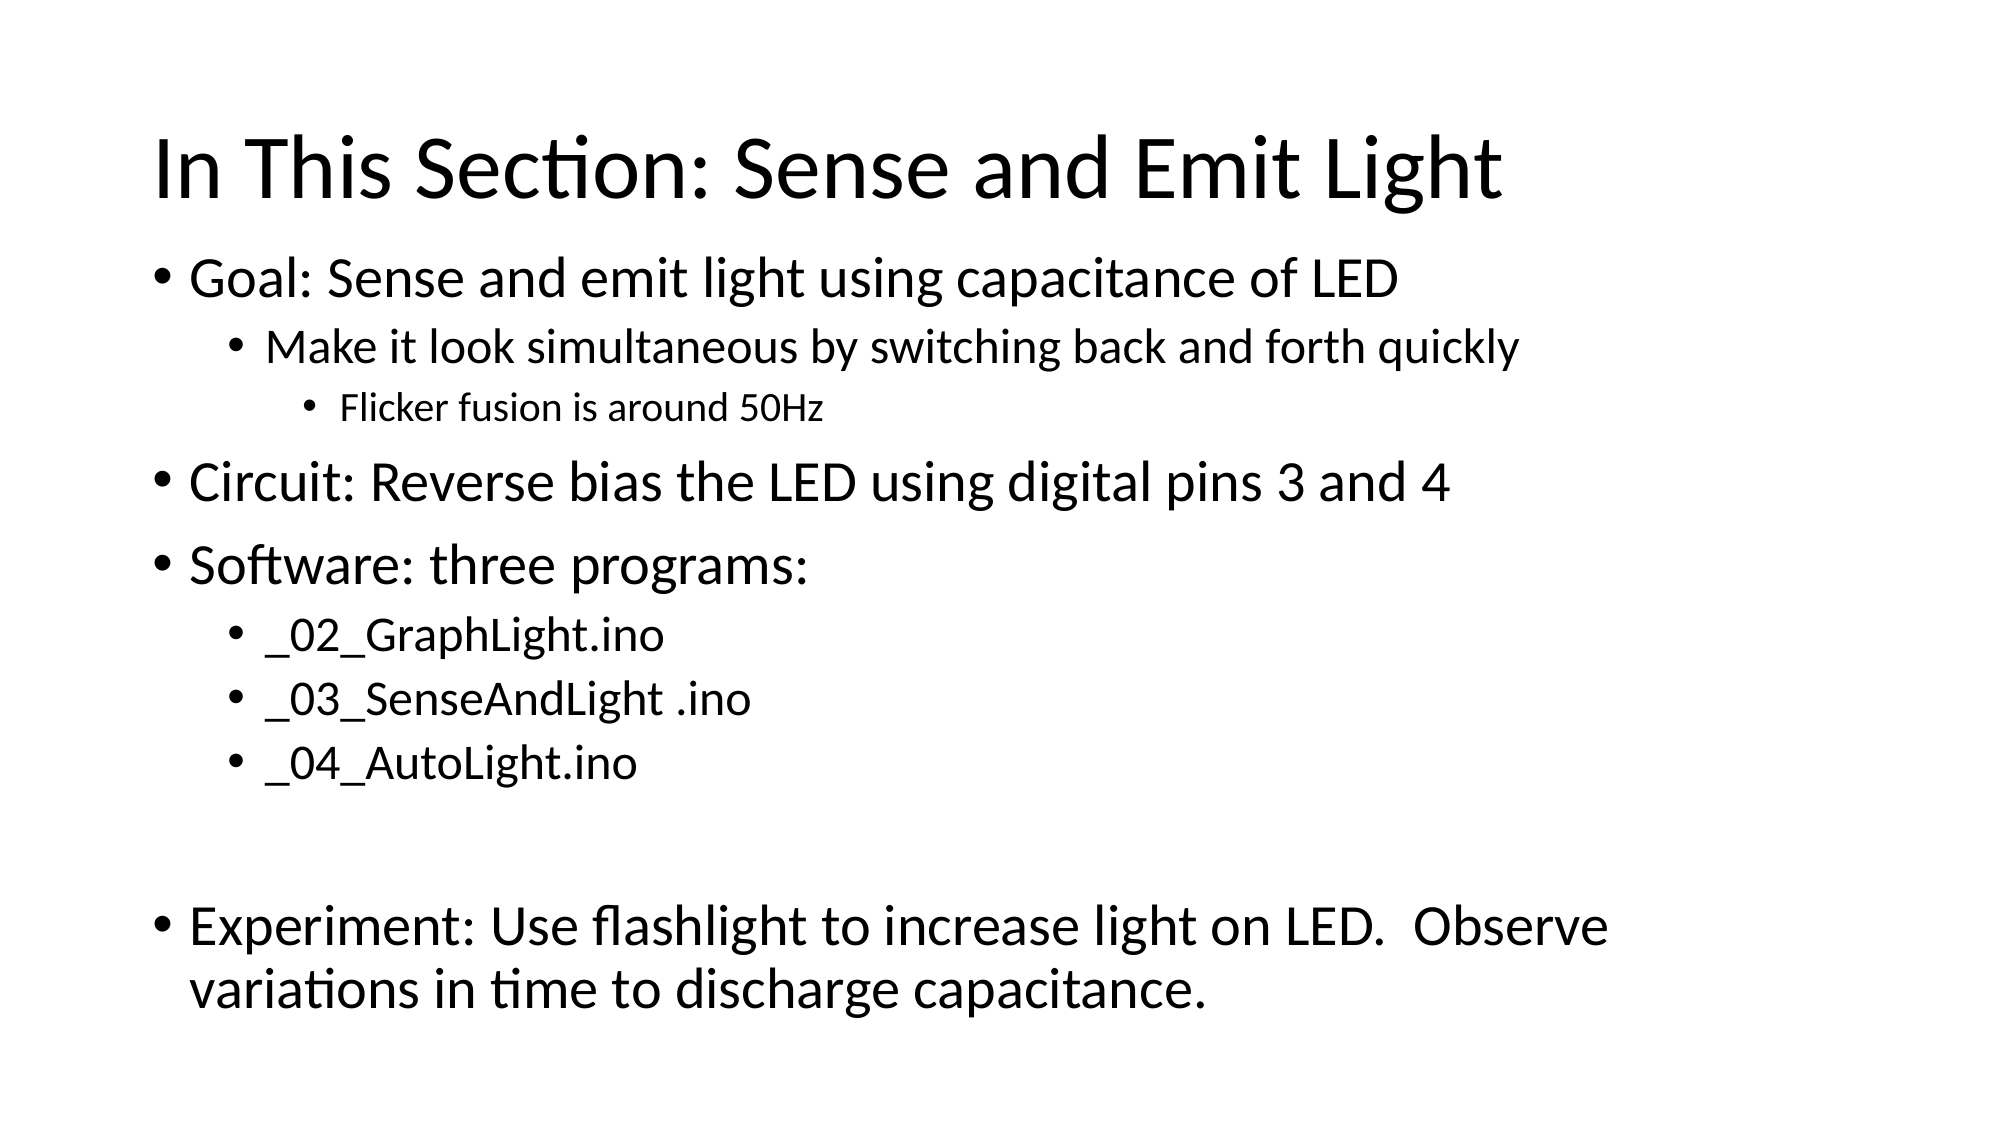

# In This Section: Sense and Emit Light
Goal: Sense and emit light using capacitance of LED
Make it look simultaneous by switching back and forth quickly
Flicker fusion is around 50Hz
Circuit: Reverse bias the LED using digital pins 3 and 4
Software: three programs:
_02_GraphLight.ino
_03_SenseAndLight .ino
_04_AutoLight.ino

Experiment: Use flashlight to increase light on LED.  Observe variations in time to discharge capacitance.